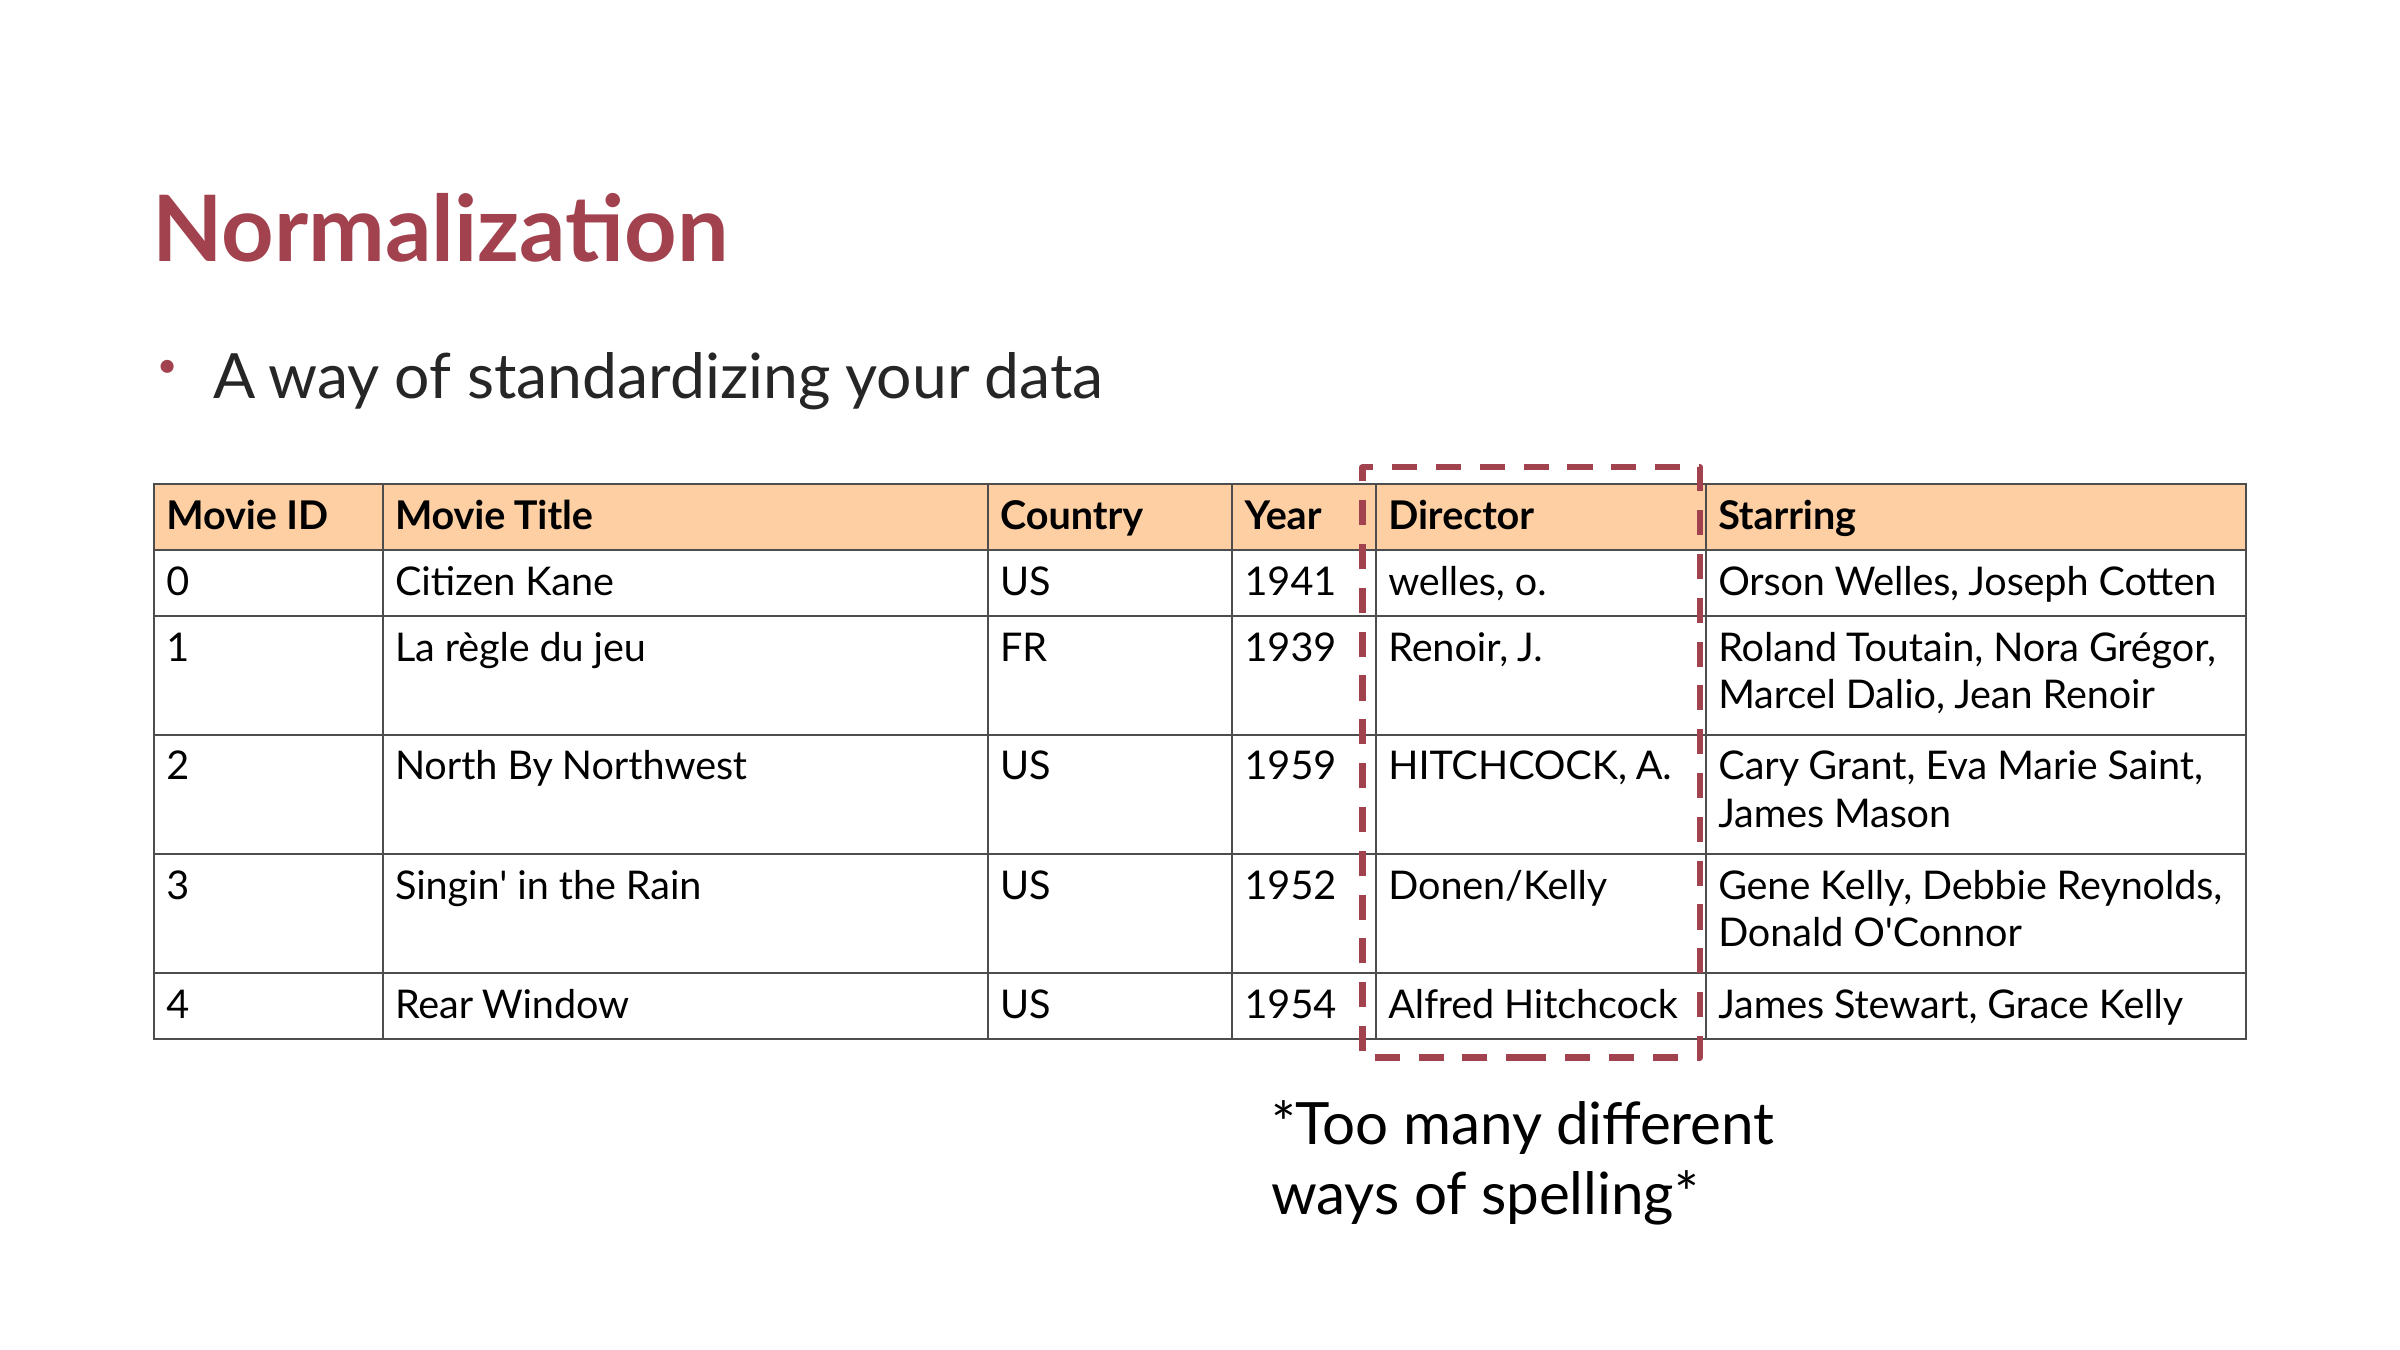

# Normalization
A way of standardizing your data

| Movie ID | Movie Title | Country | Year | Director | Starring |
| --- | --- | --- | --- | --- | --- |
| 0 | Citizen Kane | US | 1941 | welles, o. | Orson Welles, Joseph Cotten |
| 1 | La règle du jeu | FR | 1939 | Renoir, J. | Roland Toutain, Nora Grégor, Marcel Dalio, Jean Renoir |
| 2 | North By Northwest | US | 1959 | HITCHCOCK, A. | Cary Grant, Eva Marie Saint, James Mason |
| 3 | Singin' in the Rain | US | 1952 | Donen/Kelly | Gene Kelly, Debbie Reynolds, Donald O'Connor |
| 4 | Rear Window | US | 1954 | Alfred Hitchcock | James Stewart, Grace Kelly |
*Too many different ways of spelling*